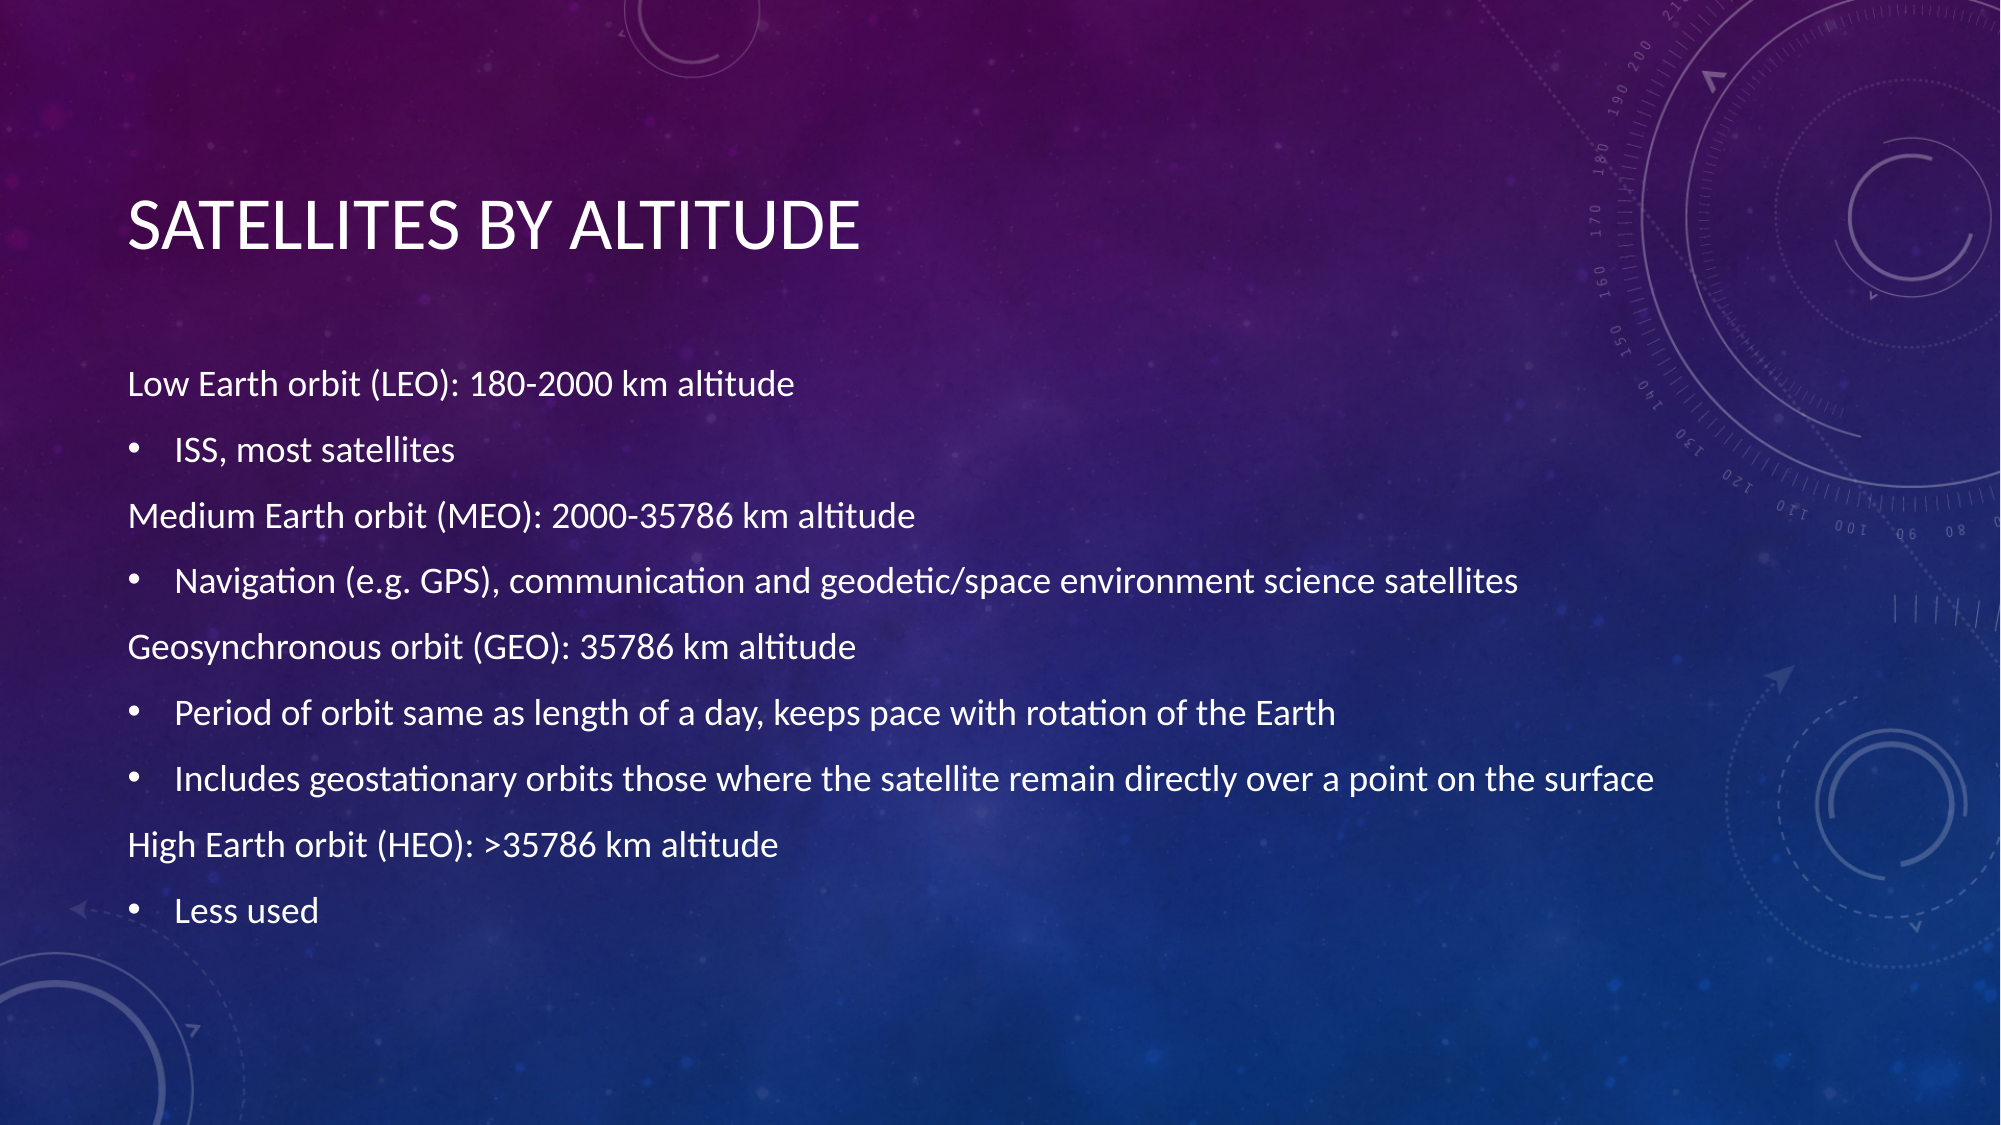

# Satellites by Altitude
Low Earth orbit (LEO): 180-2000 km altitude
ISS, most satellites
Medium Earth orbit (MEO): 2000-35786 km altitude
Navigation (e.g. GPS), communication and geodetic/space environment science satellites
Geosynchronous orbit (GEO): 35786 km altitude
Period of orbit same as length of a day, keeps pace with rotation of the Earth
Includes geostationary orbits those where the satellite remain directly over a point on the surface
High Earth orbit (HEO): >35786 km altitude
Less used